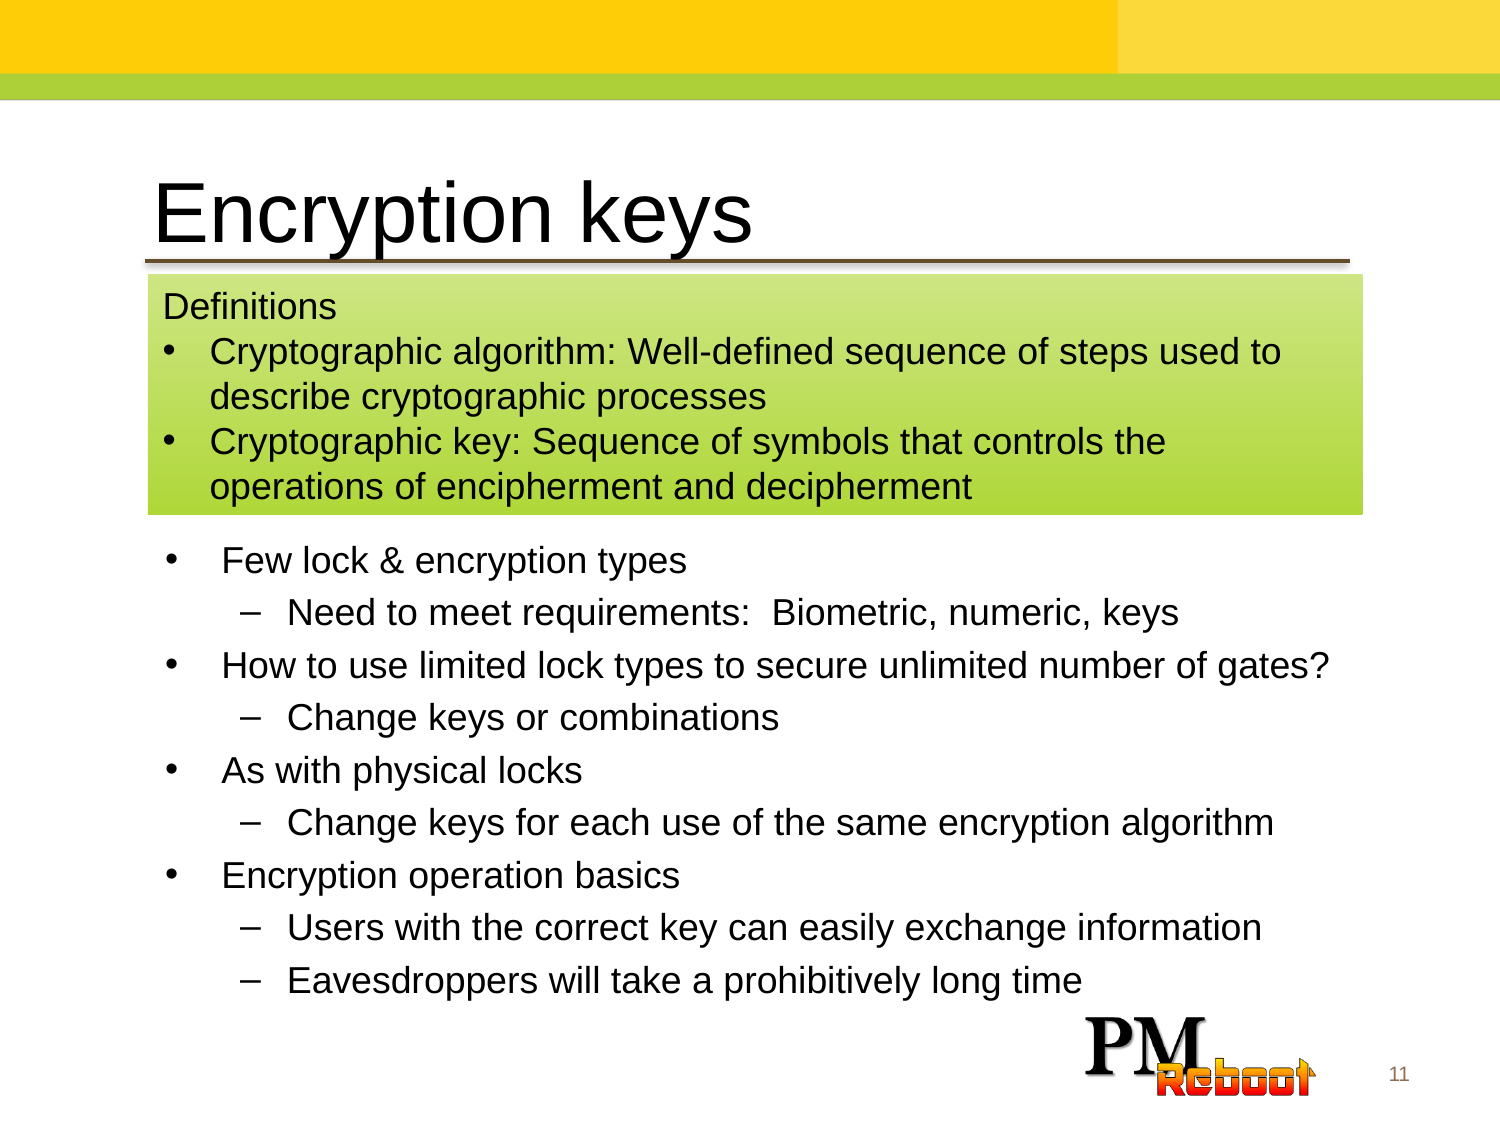

Encryption keys
Definitions
Cryptographic algorithm: Well-defined sequence of steps used to describe cryptographic processes
Cryptographic key: Sequence of symbols that controls the operations of encipherment and decipherment
Few lock & encryption types
Need to meet requirements:  Biometric, numeric, keys
How to use limited lock types to secure unlimited number of gates?
Change keys or combinations
As with physical locks
Change keys for each use of the same encryption algorithm
Encryption operation basics
Users with the correct key can easily exchange information
Eavesdroppers will take a prohibitively long time

11